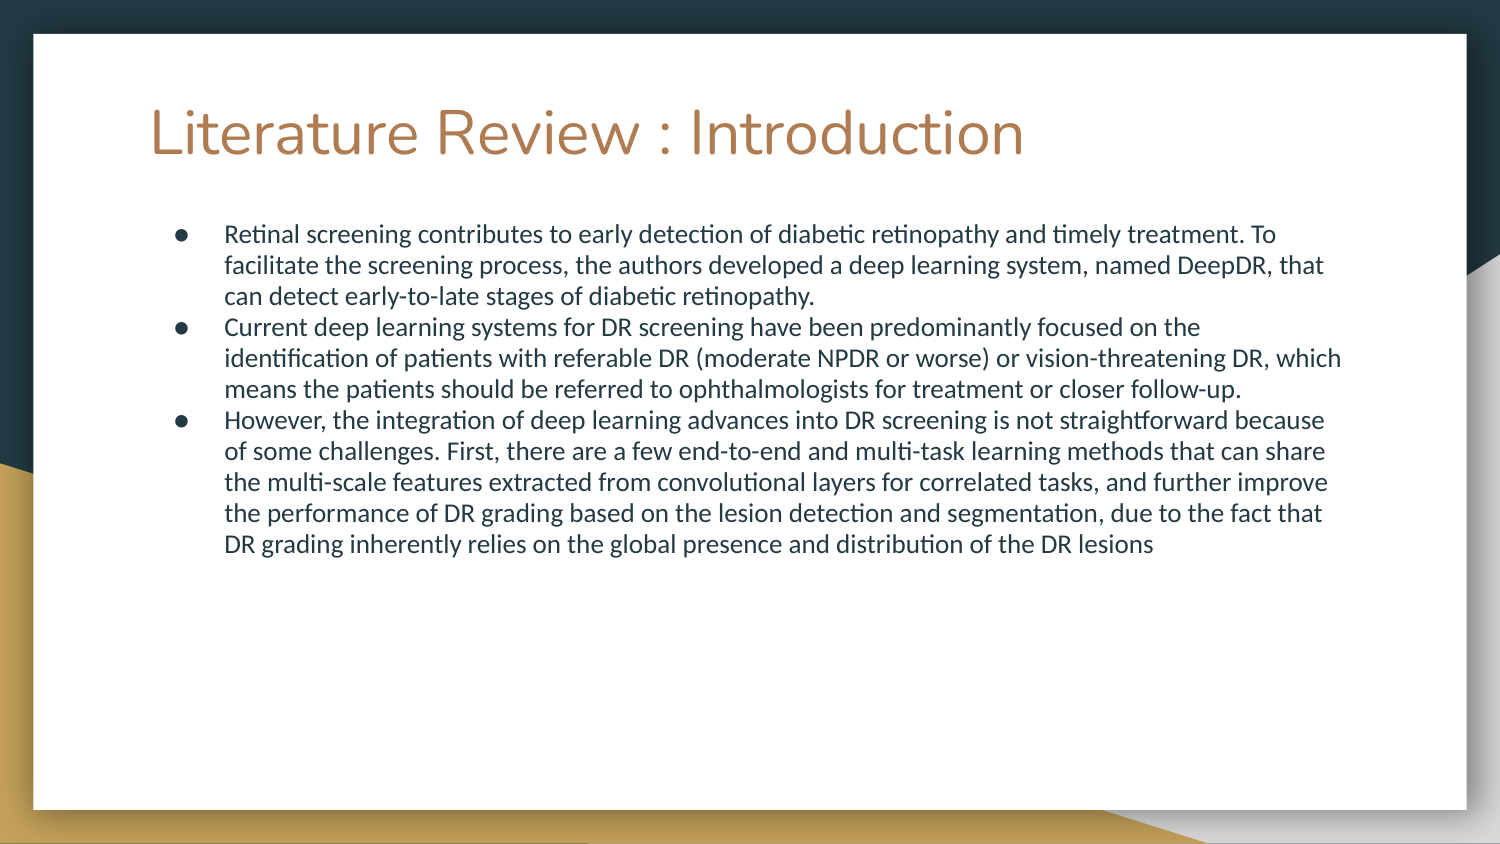

# Literature Review : Introduction
Retinal screening contributes to early detection of diabetic retinopathy and timely treatment. To facilitate the screening process, the authors developed a deep learning system, named DeepDR, that can detect early-to-late stages of diabetic retinopathy.
Current deep learning systems for DR screening have been predominantly focused on the identification of patients with referable DR (moderate NPDR or worse) or vision-threatening DR, which means the patients should be referred to ophthalmologists for treatment or closer follow-up.
However, the integration of deep learning advances into DR screening is not straightforward because of some challenges. First, there are a few end-to-end and multi-task learning methods that can share the multi-scale features extracted from convolutional layers for correlated tasks, and further improve the performance of DR grading based on the lesion detection and segmentation, due to the fact that DR grading inherently relies on the global presence and distribution of the DR lesions